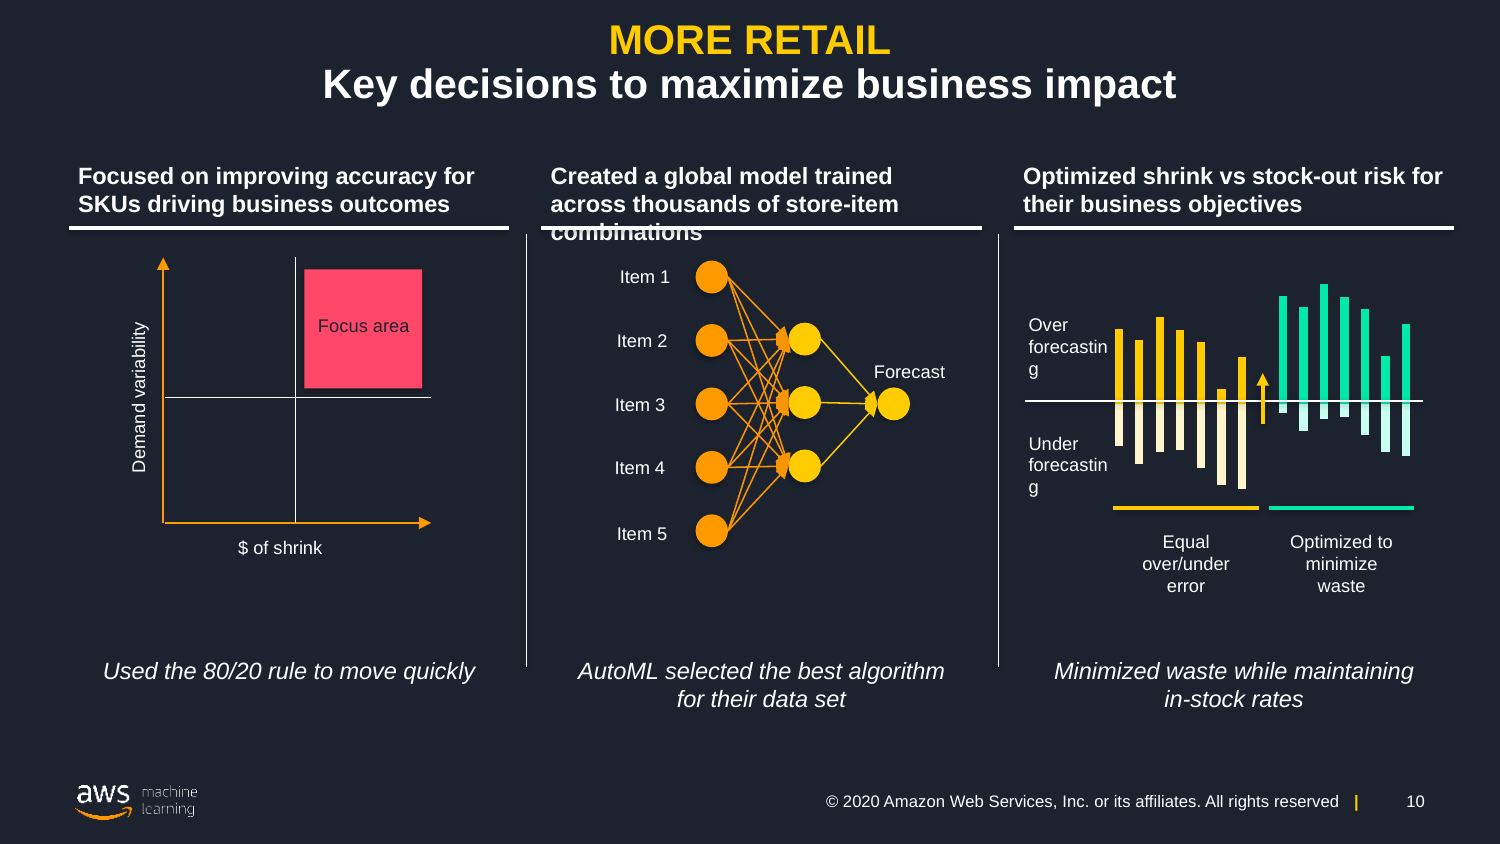

# MORE RETAIL Key decisions to maximize business impact
Focused on improving accuracy for SKUs driving business outcomes
Created a global model trained across thousands of store-item combinations
Optimized shrink vs stock-out risk for their business objectives

### Chart

| Category | sum of p50 | Sum of plan_under | Sum of p65_over | Sum of p65_under |
|---|---|---|---|---|
Over forecasting
Under forecasting
Equal over/under error
Optimized to minimize waste
Item 1

Item 2

Forecast
Item 3

Item 4

Item 5

Focus area
Demand variability
$ of shrink
Used the 80/20 rule to move quickly
AutoML selected the best algorithm for their data set
Minimized waste while maintaining in-stock rates